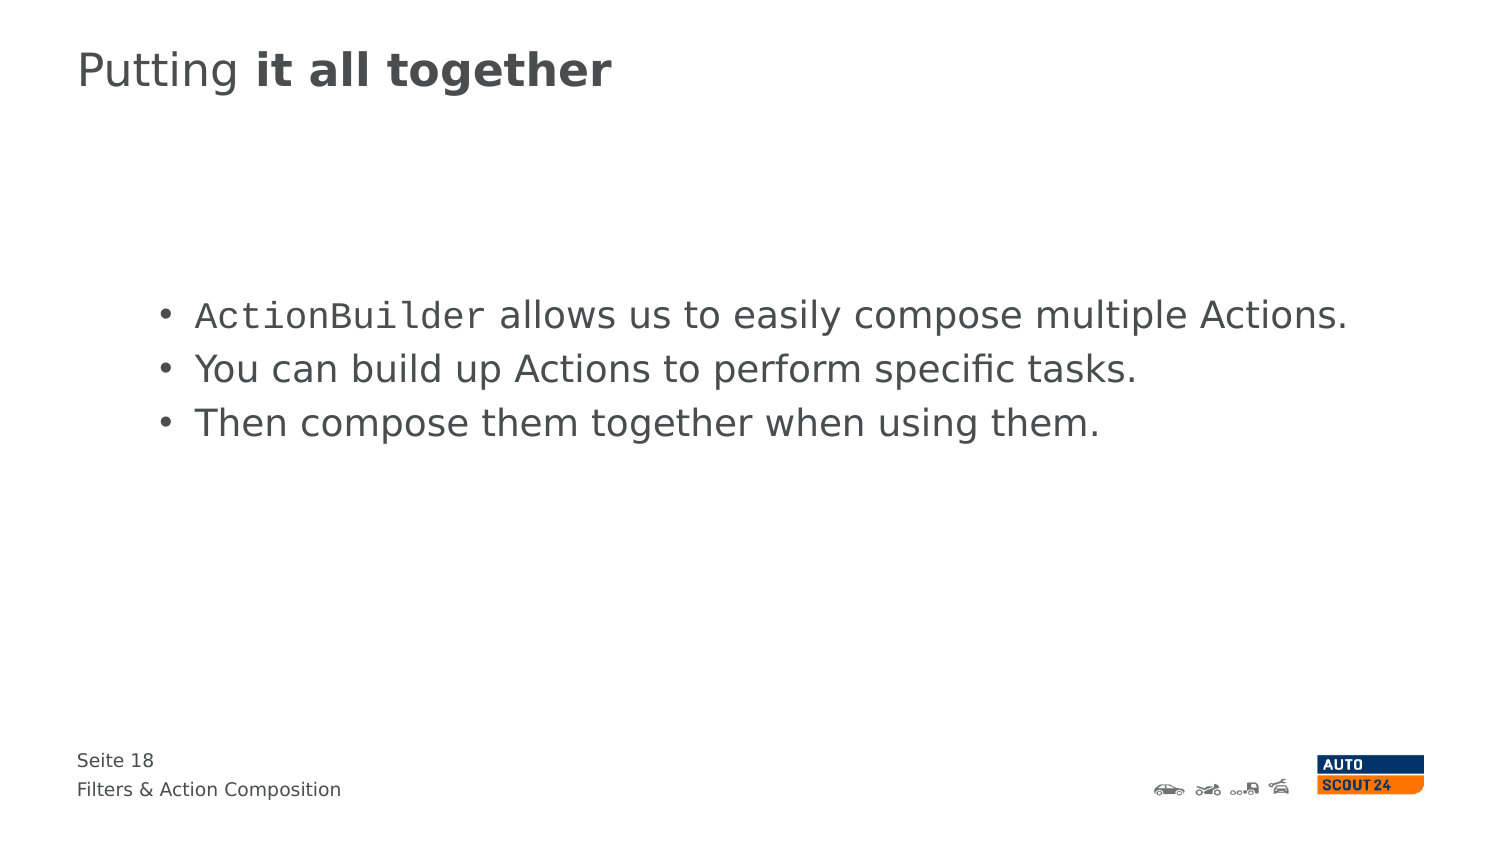

Putting it all together

ActionBuilder allows us to easily compose multiple Actions.
You can build up Actions to perform specific tasks.
Then compose them together when using them.

Seite 18
Filters & Action Composition